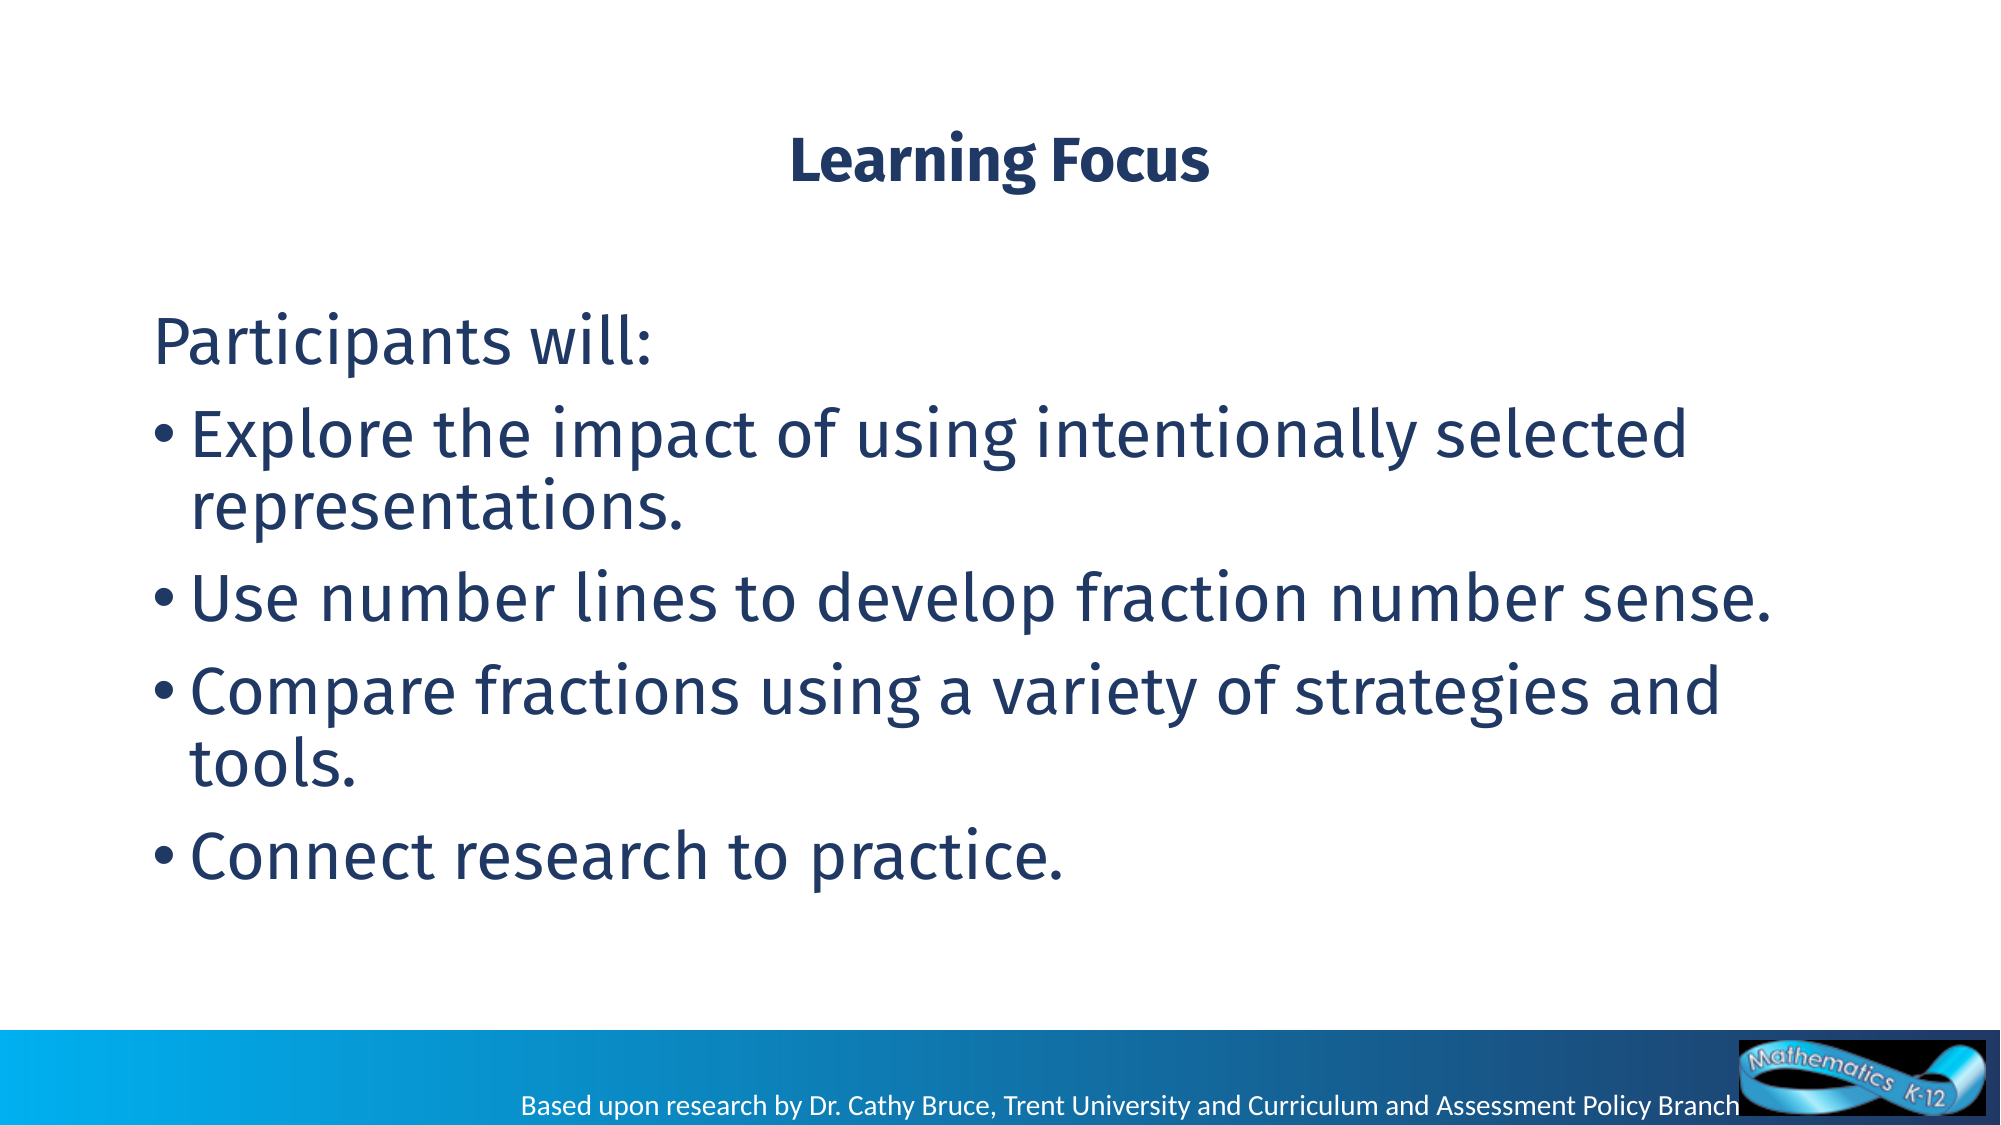

# Learning Focus
Participants will:
Explore the impact of using intentionally selected representations.
Use number lines to develop fraction number sense.
Compare fractions using a variety of strategies and tools.
Connect research to practice.